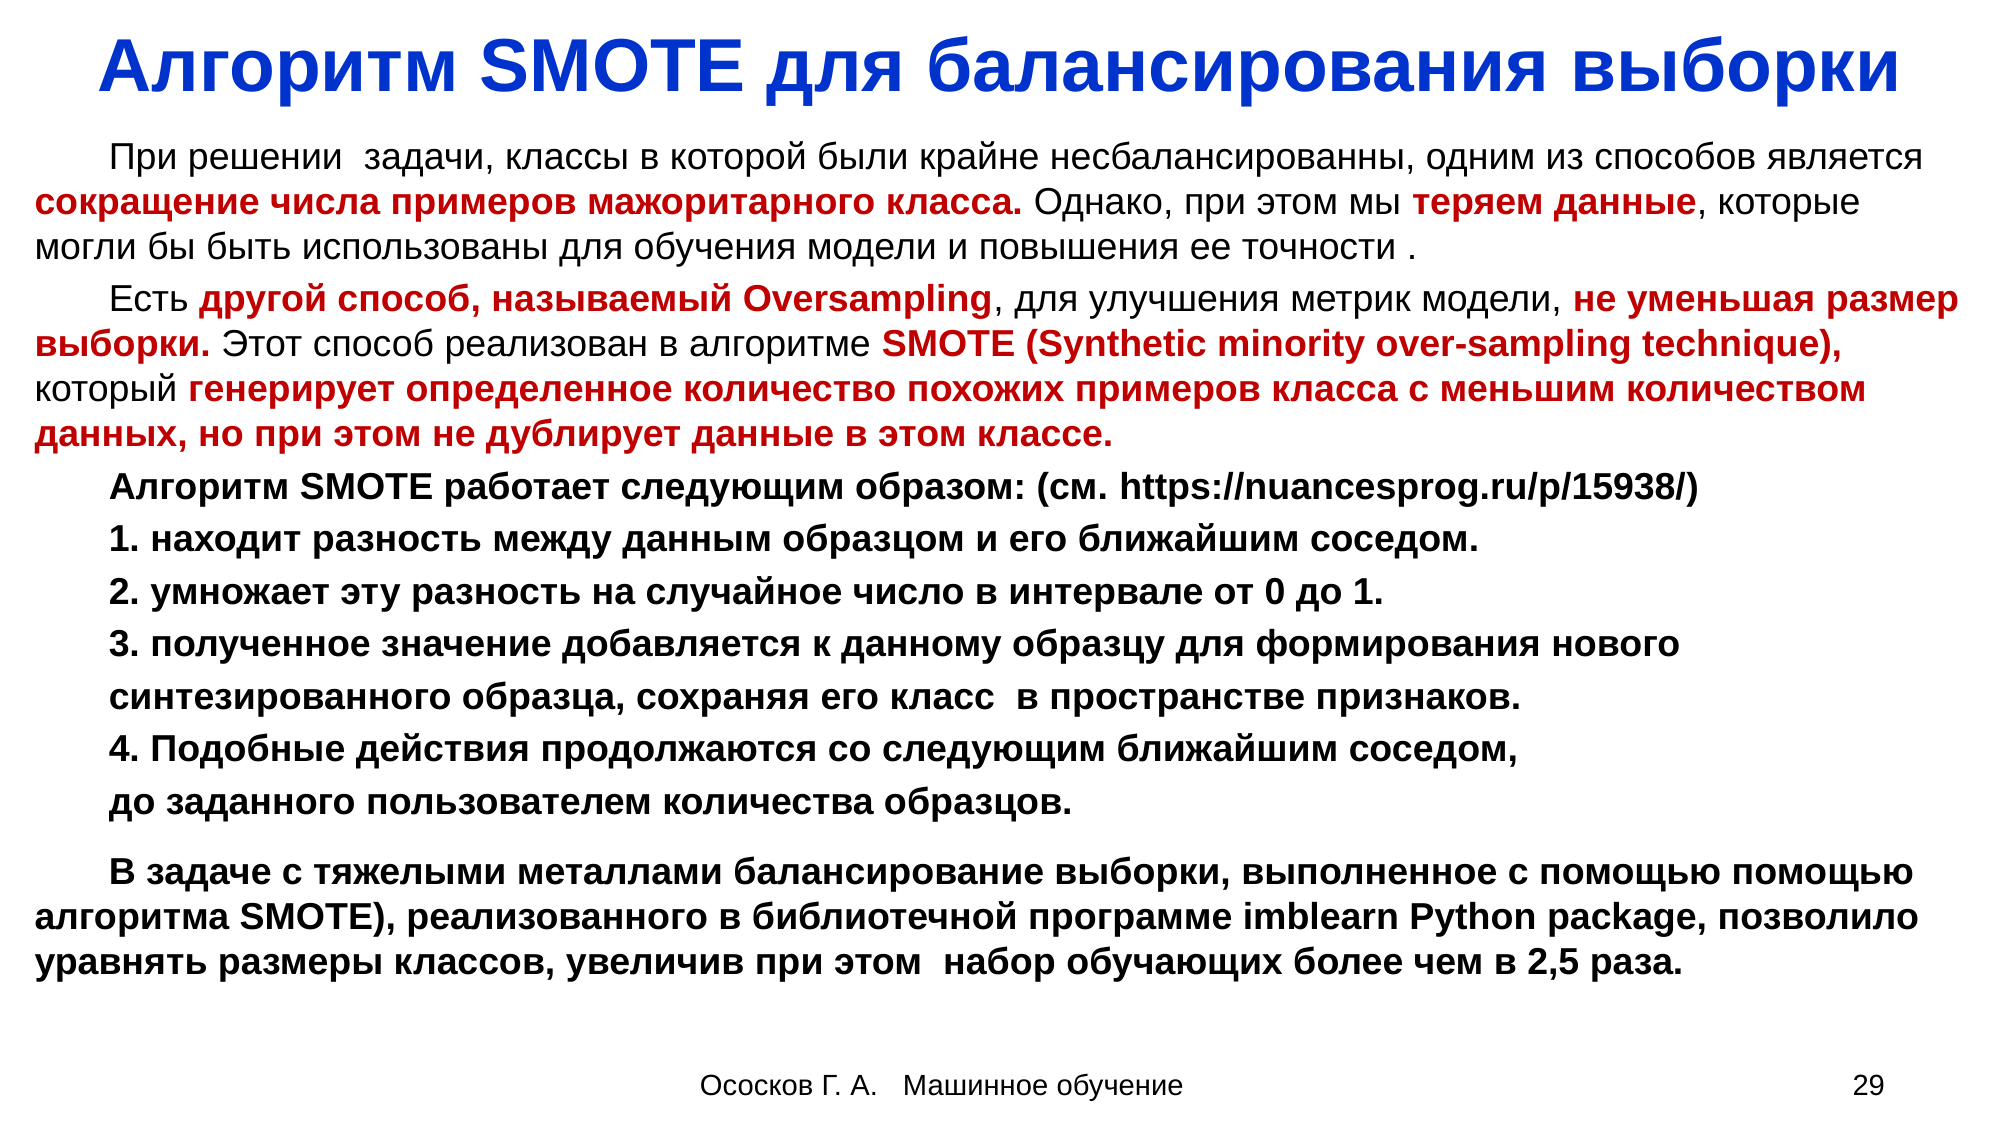

# Алгоритм SMOTE для балансирования выборки
При решении  задачи, классы в которой были крайне несбалансированны, одним из способов является сокращение числа примеров мажоритарного класса. Однако, при этом мы теряем данные, которые могли бы быть использованы для обучения модели и повышения ее точности .
Есть другой способ, называемый Oversampling, для улучшения метрик модели, не уменьшая размер выборки. Этот способ реализован в алгоритме SMOTE (Synthetic minority over-sampling technique), который генерирует определенное количество похожих примеров класса с меньшим количеством данных, но при этом не дублирует данные в этом классе.
Алгоритм SMOTE работает следующим образом: (см. https://nuancesprog.ru/p/15938/)
1. находит разность между данным образцом и его ближайшим соседом.
2. умножает эту разность на случайное число в интервале от 0 до 1.
3. полученное значение добавляется к данному образцу для формирования нового
синтезированного образца, сохраняя его класс  в пространстве признаков.
4. Подобные действия продолжаются со следующим ближайшим соседом,
до заданного пользователем количества образцов.

В задаче с тяжелыми металлами балансирование выборки, выполненное с помощью помощью алгоритма SMOTE), реализованного в библиотечной программе imblearn Python package, позволило уравнять размеры классов, увеличив при этом  набор обучающих более чем в 2,5 раза.
Ососков Г. А.   Машинное обучение
29